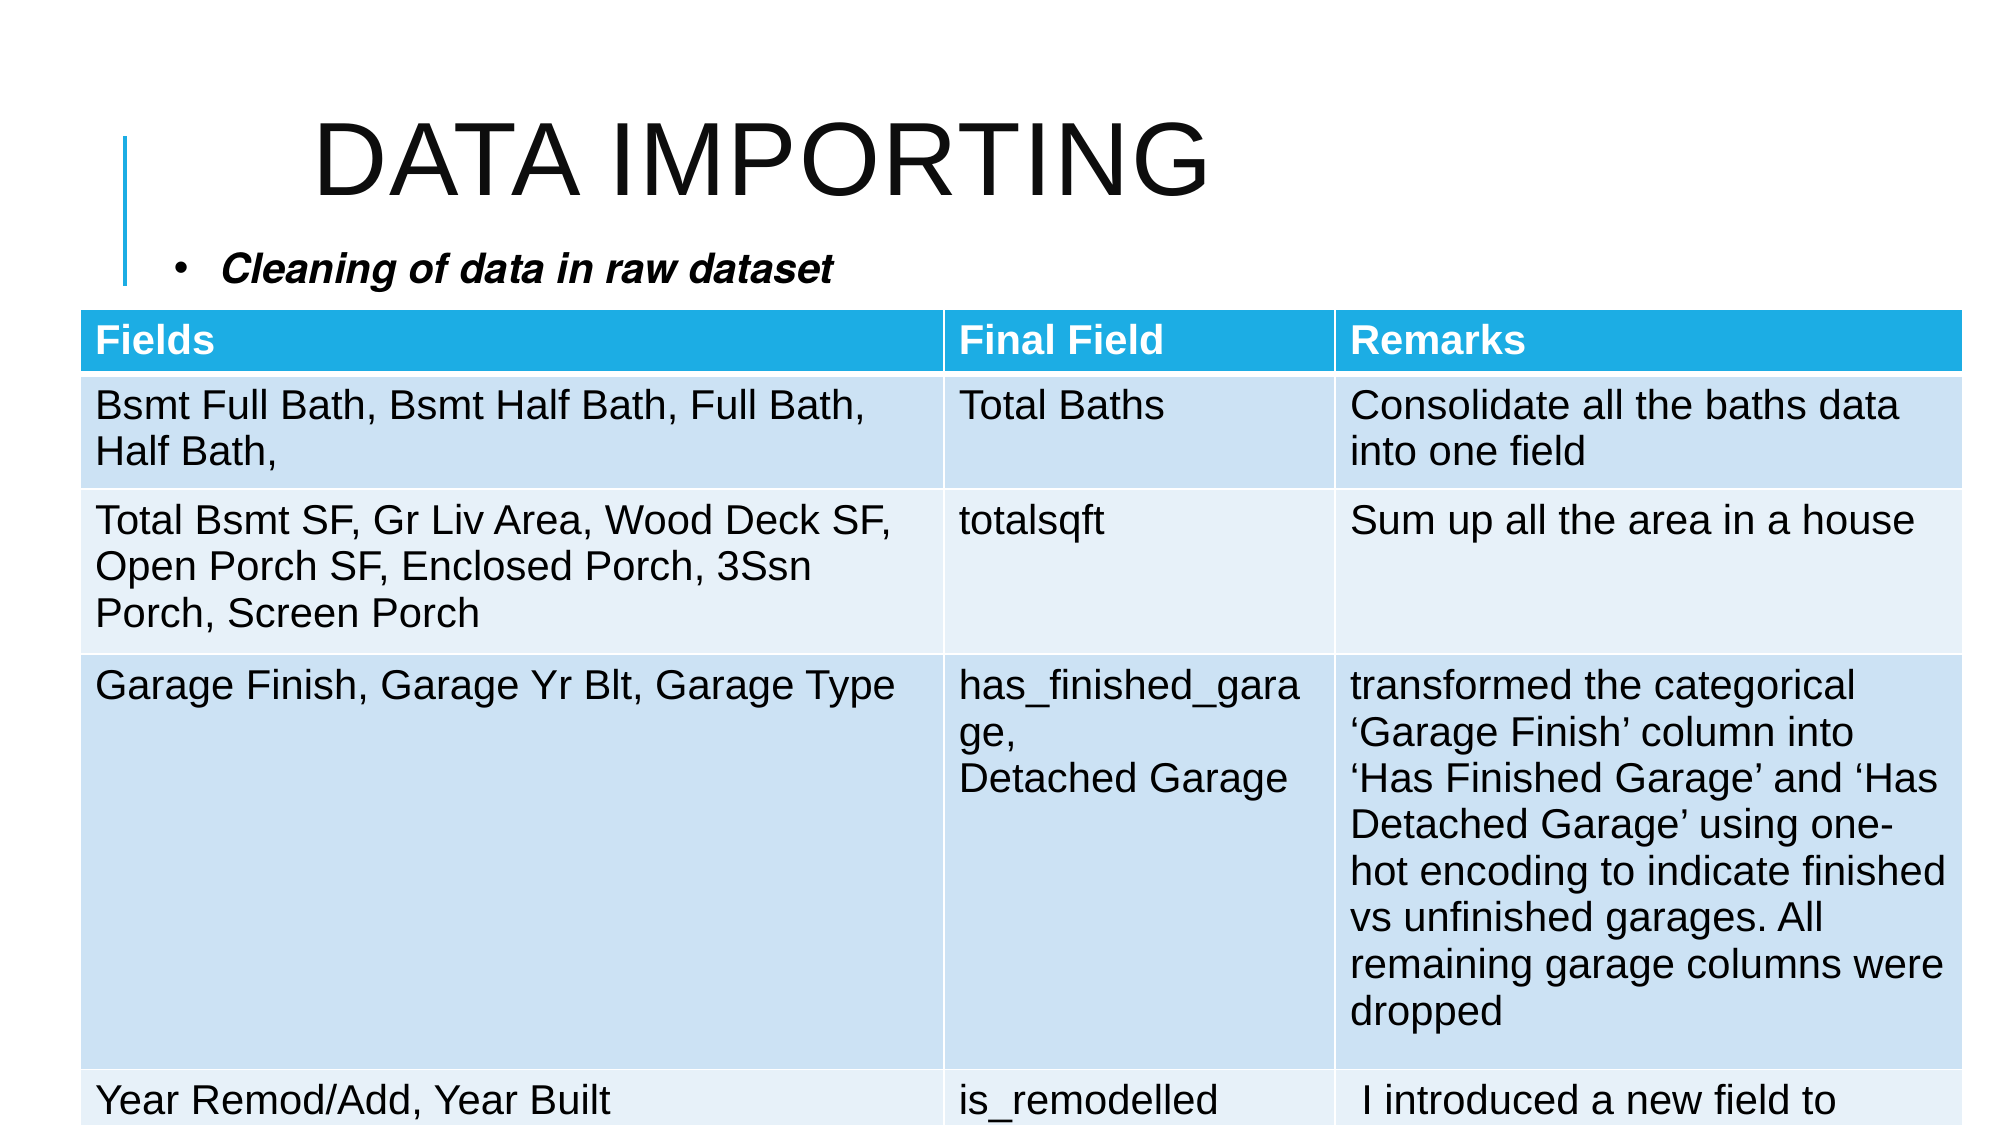

# Data importing
Cleaning of data in raw dataset

| Fields | Final Field | Remarks |
| --- | --- | --- |
| Bsmt Full Bath, Bsmt Half Bath, Full Bath, Half Bath, | Total Baths | Consolidate all the baths data into one field |
| Total Bsmt SF, Gr Liv Area, Wood Deck SF, Open Porch SF, Enclosed Porch, 3Ssn Porch, Screen Porch | totalsqft | Sum up all the area in a house |
| Garage Finish, Garage Yr Blt, Garage Type | has\_finished\_garage, Detached Garage | transformed the categorical ‘Garage Finish’ column into ‘Has Finished Garage’ and ‘Has Detached Garage’ using one-hot encoding to indicate finished vs unfinished garages. All remaining garage columns were dropped |
| Year Remod/Add, Year Built | is\_remodelled | I introduced a new field to indicate that the house has been remodelled |